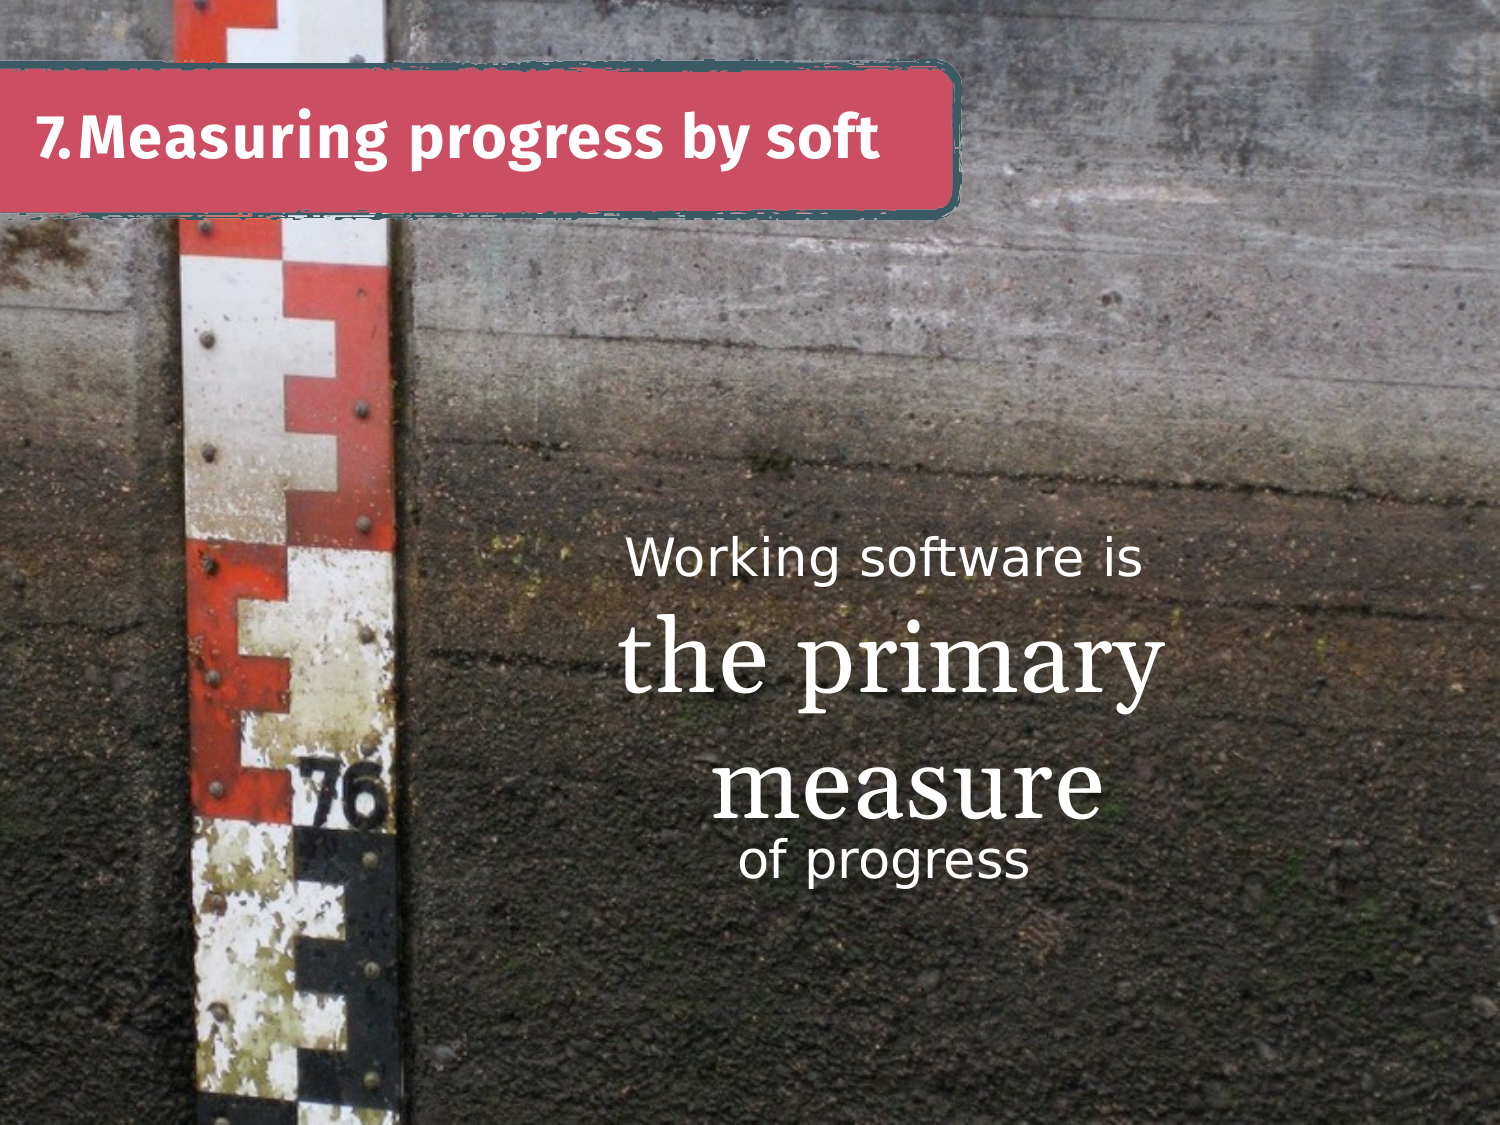

# 7. Measuring progress by soft
Working software is
the primary  measure
of progress